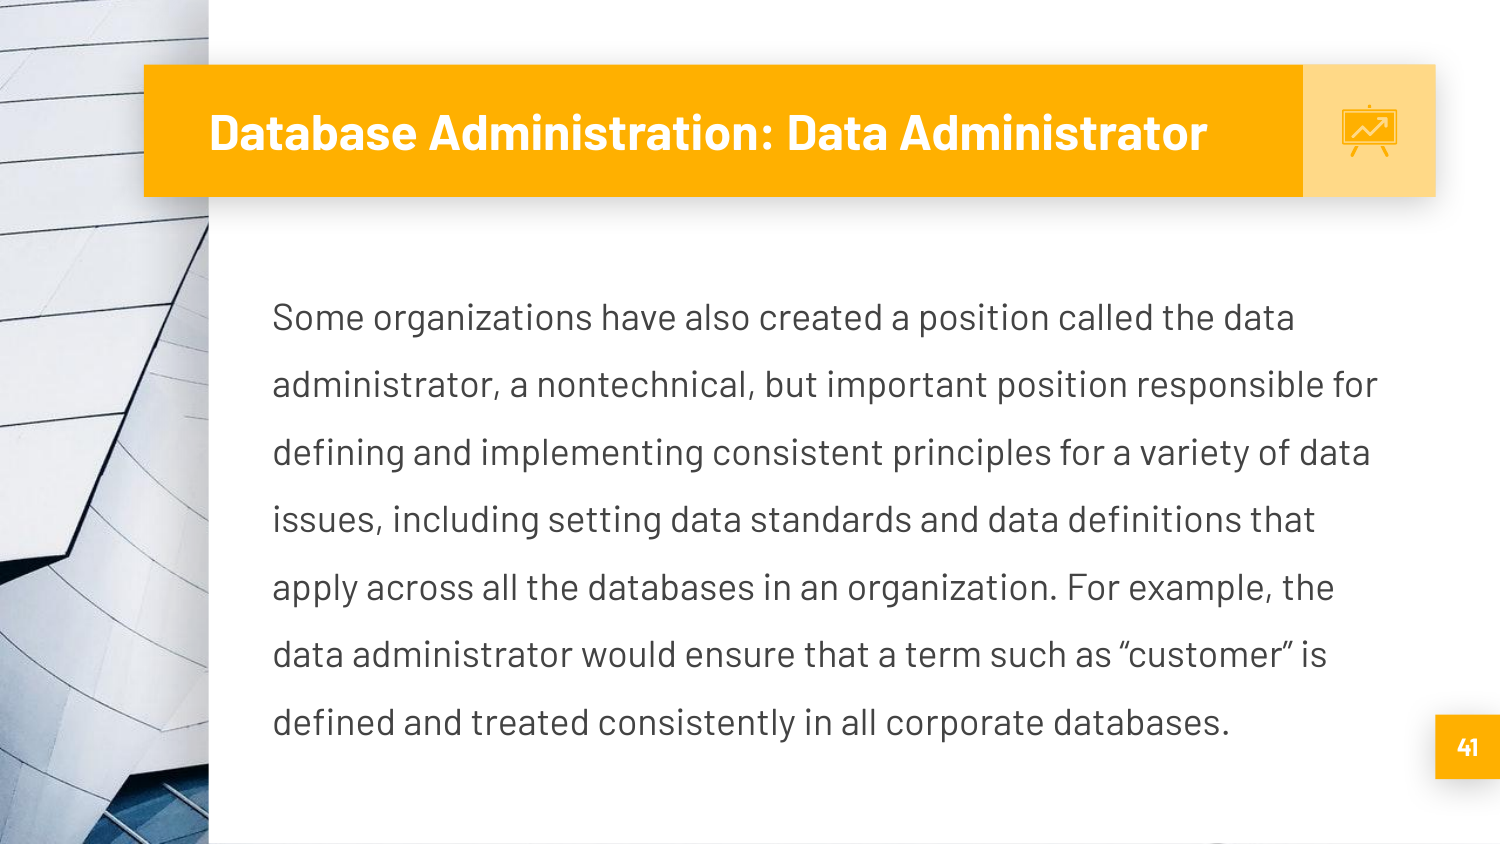

# Database Administration: Data Administrator

Some organizations have also created a position called the data administrator, a nontechnical, but important position responsible for defining and implementing consistent principles for a variety of data issues, including setting data standards and data definitions that apply across all the databases in an organization. For example, the data administrator would ensure that a term such as “customer” is defined and treated consistently in all corporate databases.
41